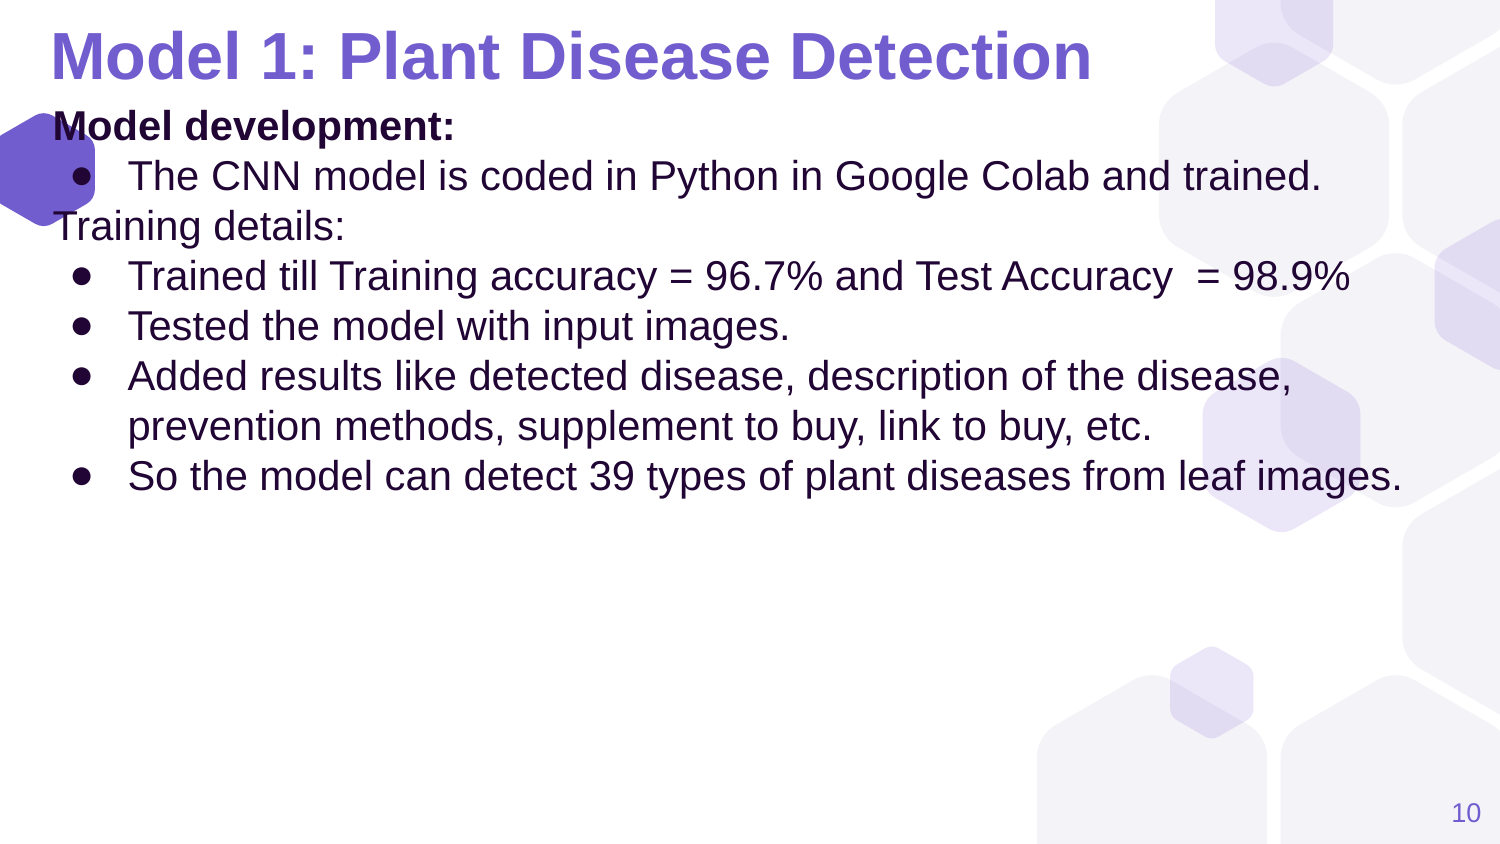

# Model 1: Plant Disease Detection
Model development:
The CNN model is coded in Python in Google Colab and trained.
Training details:
Trained till Training accuracy = 96.7% and Test Accuracy  = 98.9%
Tested the model with input images.
Added results like detected disease, description of the disease, prevention methods, supplement to buy, link to buy, etc.
So the model can detect 39 types of plant diseases from leaf images.
10